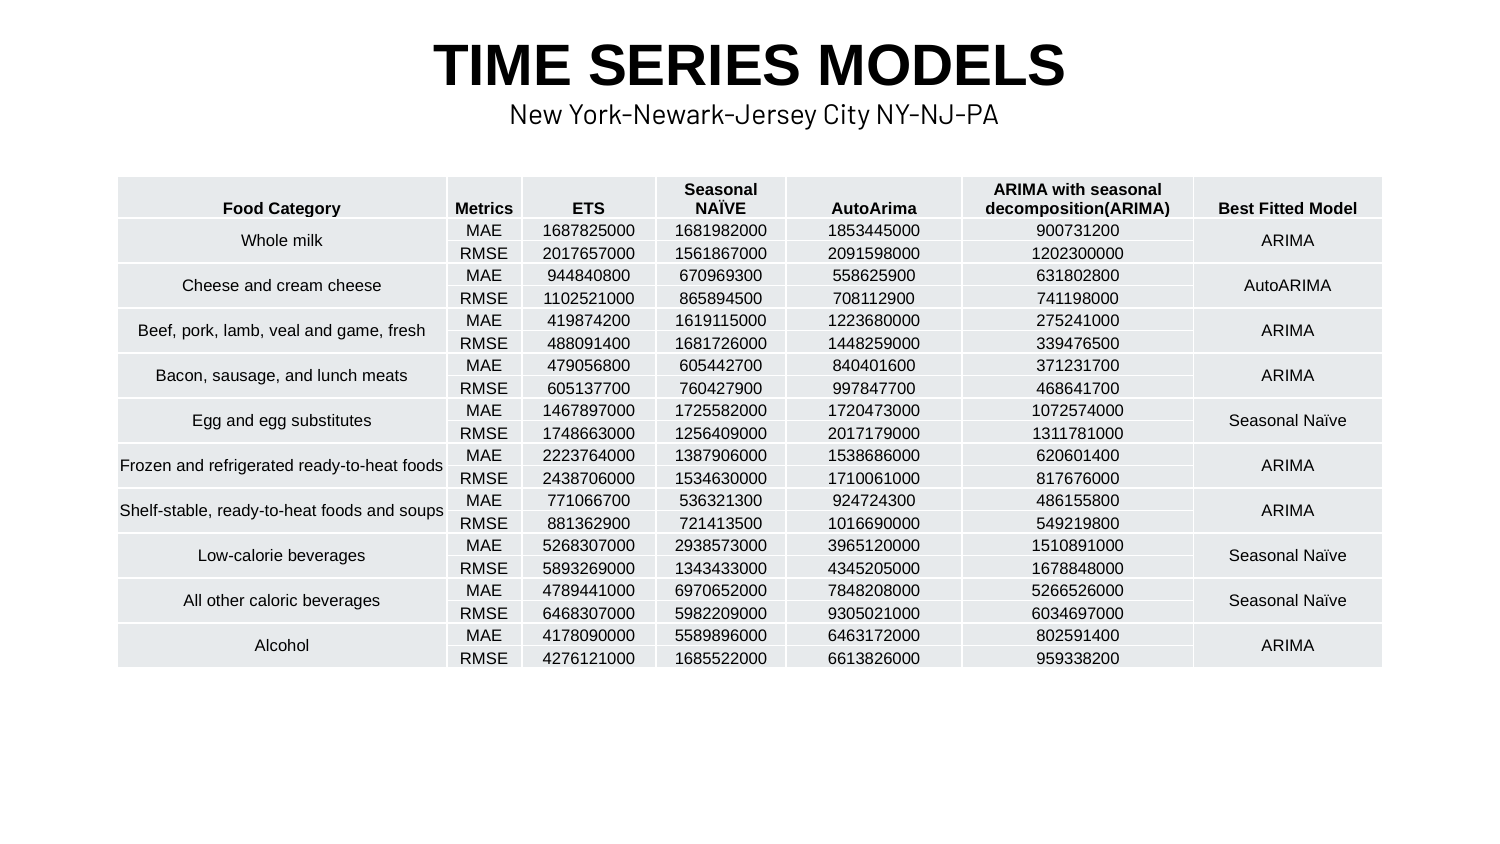

# TIME SERIES MODELS
New York-Newark-Jersey City NY-NJ-PA
| Food Category | Metrics | ETS | Seasonal NAÏVE | AutoArima | ARIMA with seasonal decomposition(ARIMA) | Best Fitted Model |
| --- | --- | --- | --- | --- | --- | --- |
| Whole milk | MAE | 1687825000 | 1681982000 | 1853445000 | 900731200 | ARIMA |
|  | RMSE | 2017657000 | 1561867000 | 2091598000 | 1202300000 |  |
| Cheese and cream cheese | MAE | 944840800 | 670969300 | 558625900 | 631802800 | AutoARIMA |
|  | RMSE | 1102521000 | 865894500 | 708112900 | 741198000 |  |
| Beef, pork, lamb, veal and game, fresh | MAE | 419874200 | 1619115000 | 1223680000 | 275241000 | ARIMA |
|  | RMSE | 488091400 | 1681726000 | 1448259000 | 339476500 |  |
| Bacon, sausage, and lunch meats | MAE | 479056800 | 605442700 | 840401600 | 371231700 | ARIMA |
|  | RMSE | 605137700 | 760427900 | 997847700 | 468641700 |  |
| Egg and egg substitutes | MAE | 1467897000 | 1725582000 | 1720473000 | 1072574000 | Seasonal Naïve |
|  | RMSE | 1748663000 | 1256409000 | 2017179000 | 1311781000 |  |
| Frozen and refrigerated ready-to-heat foods | MAE | 2223764000 | 1387906000 | 1538686000 | 620601400 | ARIMA |
|  | RMSE | 2438706000 | 1534630000 | 1710061000 | 817676000 |  |
| Shelf-stable, ready-to-heat foods and soups | MAE | 771066700 | 536321300 | 924724300 | 486155800 | ARIMA |
|  | RMSE | 881362900 | 721413500 | 1016690000 | 549219800 |  |
| Low-calorie beverages | MAE | 5268307000 | 2938573000 | 3965120000 | 1510891000 | Seasonal Naïve |
|  | RMSE | 5893269000 | 1343433000 | 4345205000 | 1678848000 |  |
| All other caloric beverages | MAE | 4789441000 | 6970652000 | 7848208000 | 5266526000 | Seasonal Naïve |
|  | RMSE | 6468307000 | 5982209000 | 9305021000 | 6034697000 |  |
| Alcohol | MAE | 4178090000 | 5589896000 | 6463172000 | 802591400 | ARIMA |
|  | RMSE | 4276121000 | 1685522000 | 6613826000 | 959338200 |  |